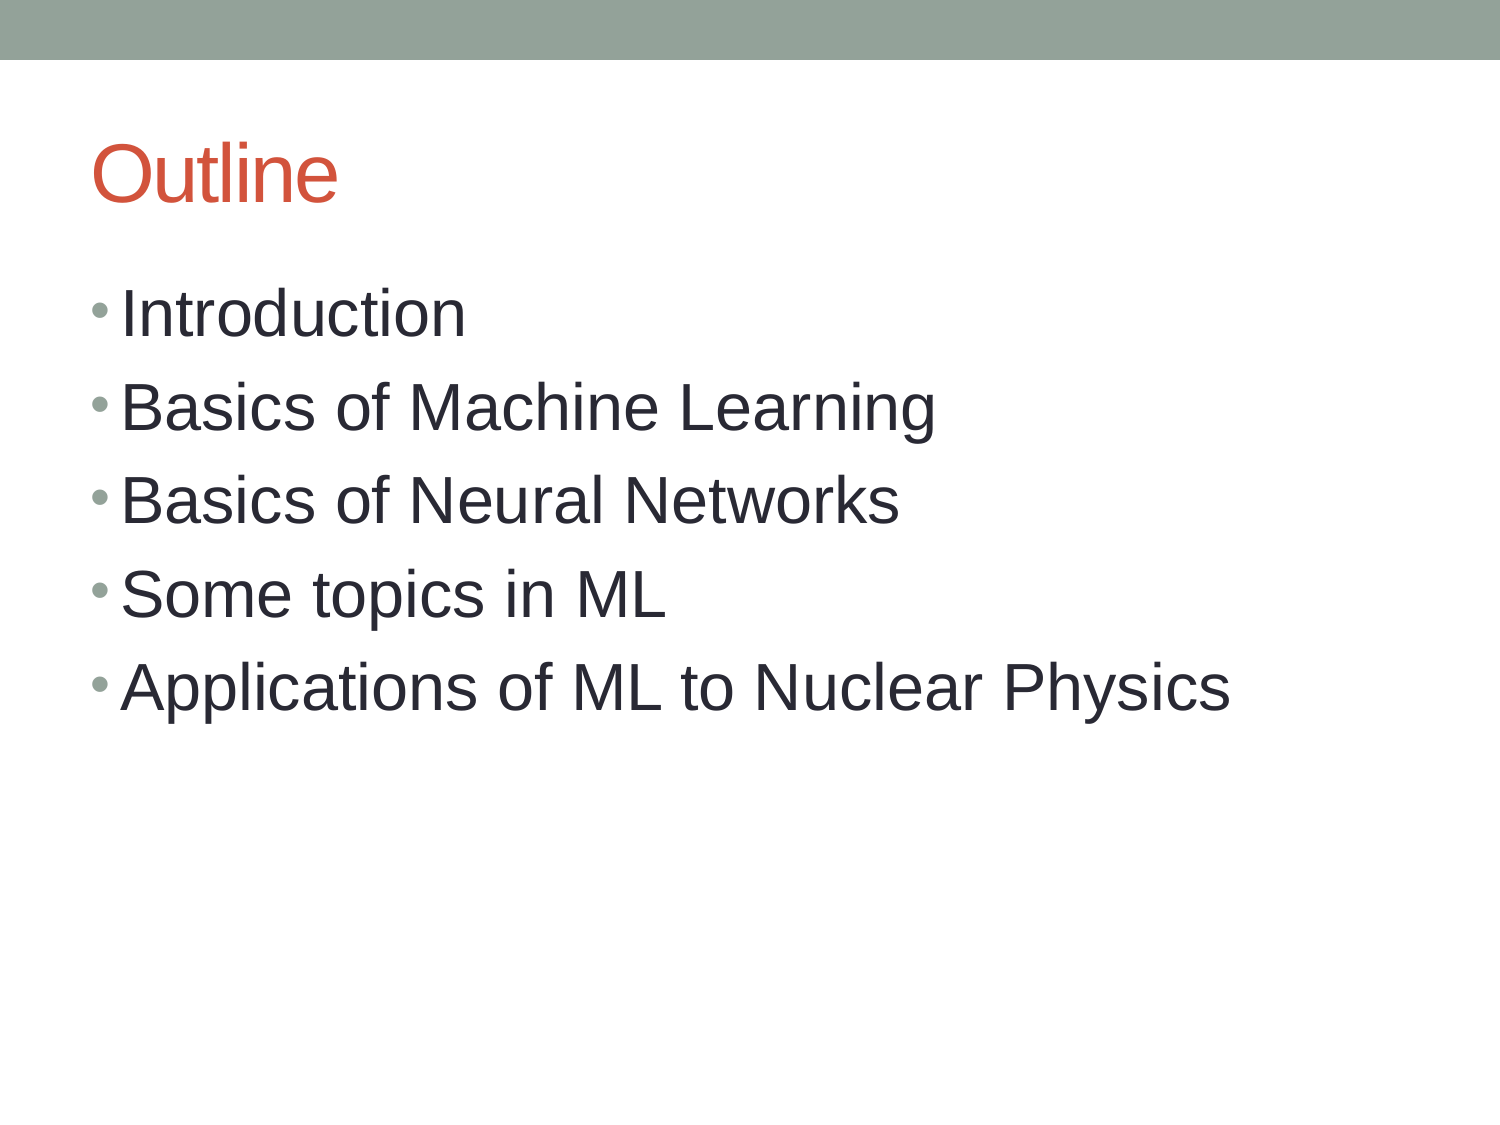

# Outline
Introduction
Basics of Machine Learning
Basics of Neural Networks
Some topics in ML
Applications of ML to Nuclear Physics